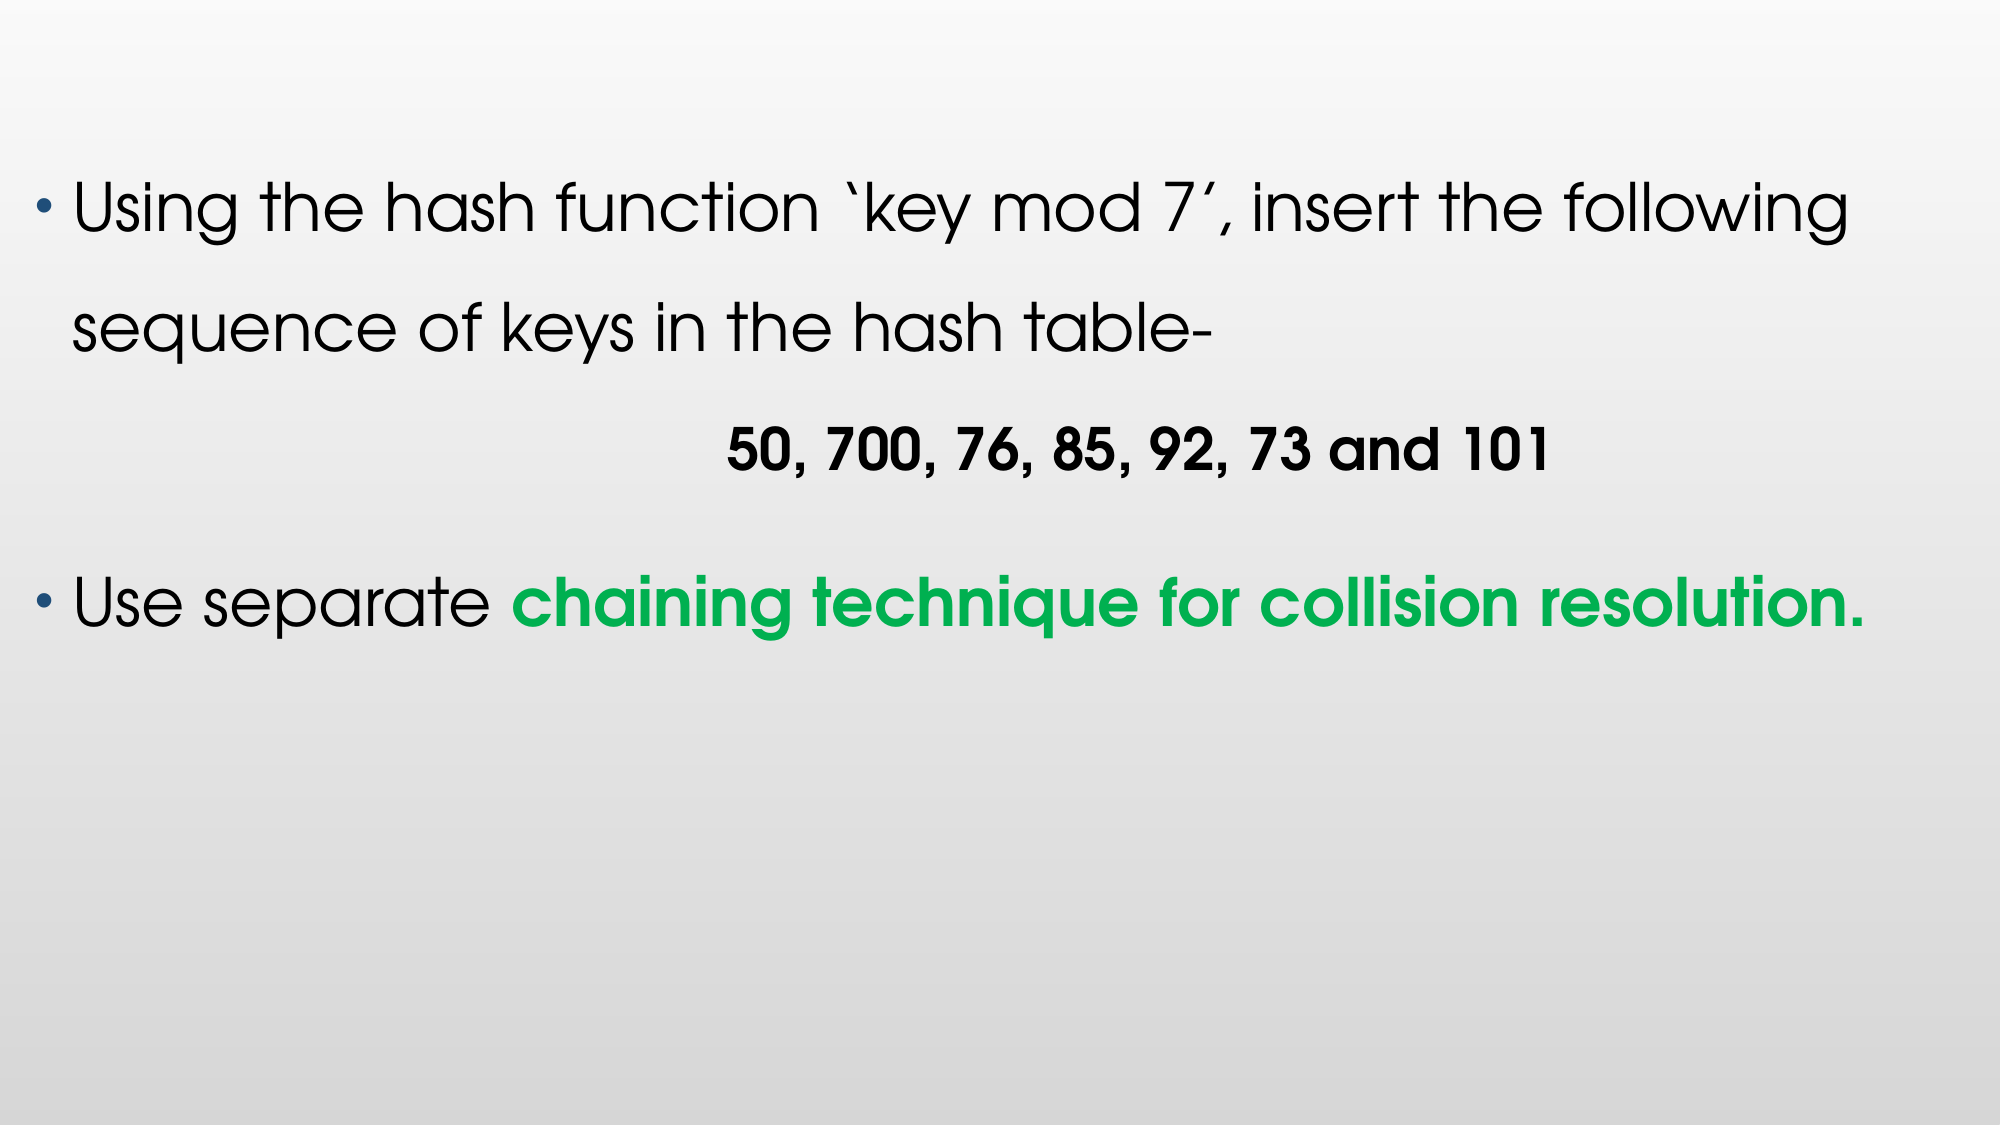

#
Using the hash function ‘key mod 7’, insert the following sequence of keys in the hash table-
50, 700, 76, 85, 92, 73 and 101
Use separate chaining technique for collision resolution.